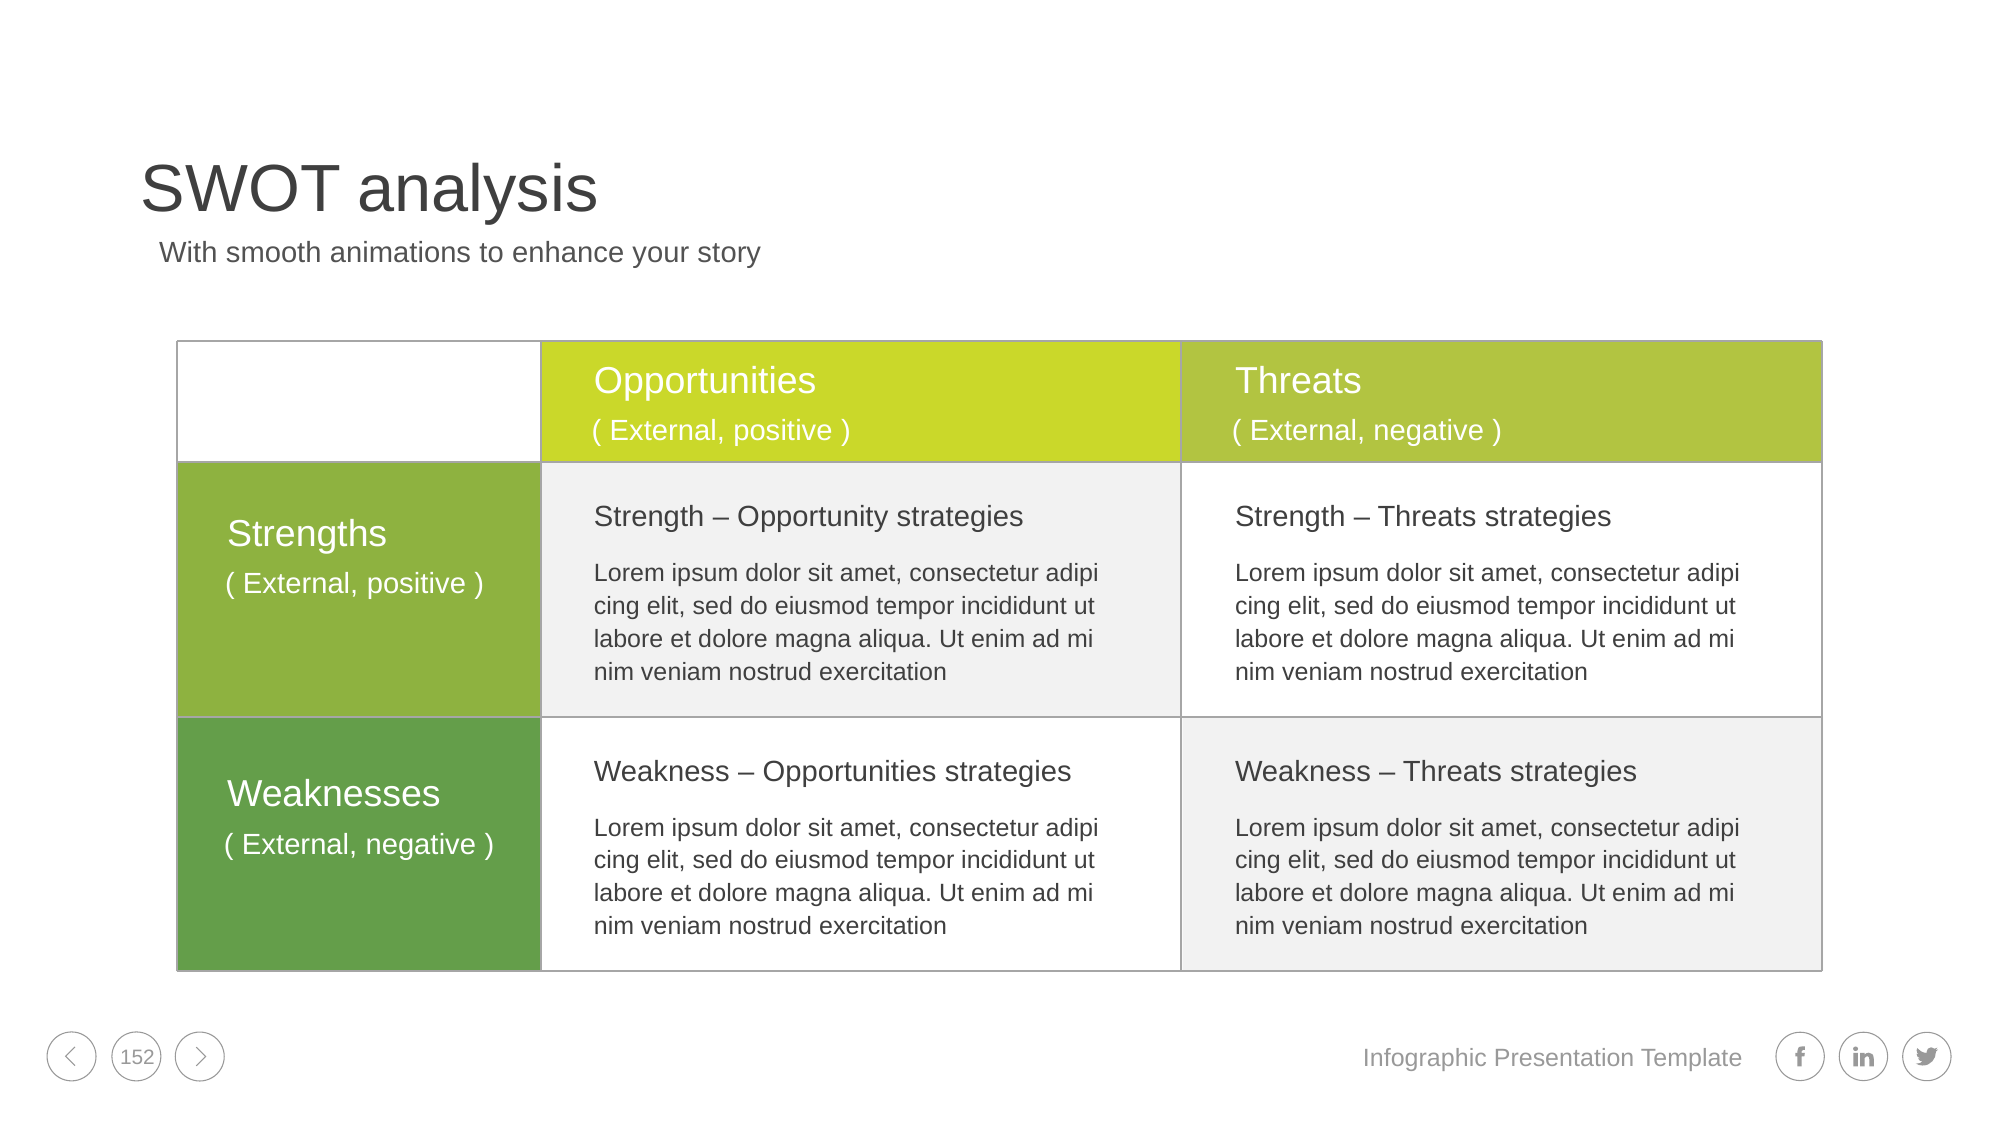

SWOT analysis
With smooth animations to enhance your story

Opportunities
( External, positive )
Threats
( External, negative )
Strength – Opportunity strategies
Strength – Threats strategies
Strengths
( External, positive )
Lorem ipsum dolor sit amet, consectetur adipi cing elit, sed do eiusmod tempor incididunt ut labore et dolore magna aliqua. Ut enim ad mi nim veniam nostrud exercitation
Lorem ipsum dolor sit amet, consectetur adipi cing elit, sed do eiusmod tempor incididunt ut labore et dolore magna aliqua. Ut enim ad mi nim veniam nostrud exercitation
Weakness – Opportunities strategies
Weakness – Threats strategies
Weaknesses
( External, negative )
Lorem ipsum dolor sit amet, consectetur adipi cing elit, sed do eiusmod tempor incididunt ut labore et dolore magna aliqua. Ut enim ad mi nim veniam nostrud exercitation
Lorem ipsum dolor sit amet, consectetur adipi cing elit, sed do eiusmod tempor incididunt ut labore et dolore magna aliqua. Ut enim ad mi nim veniam nostrud exercitation

152